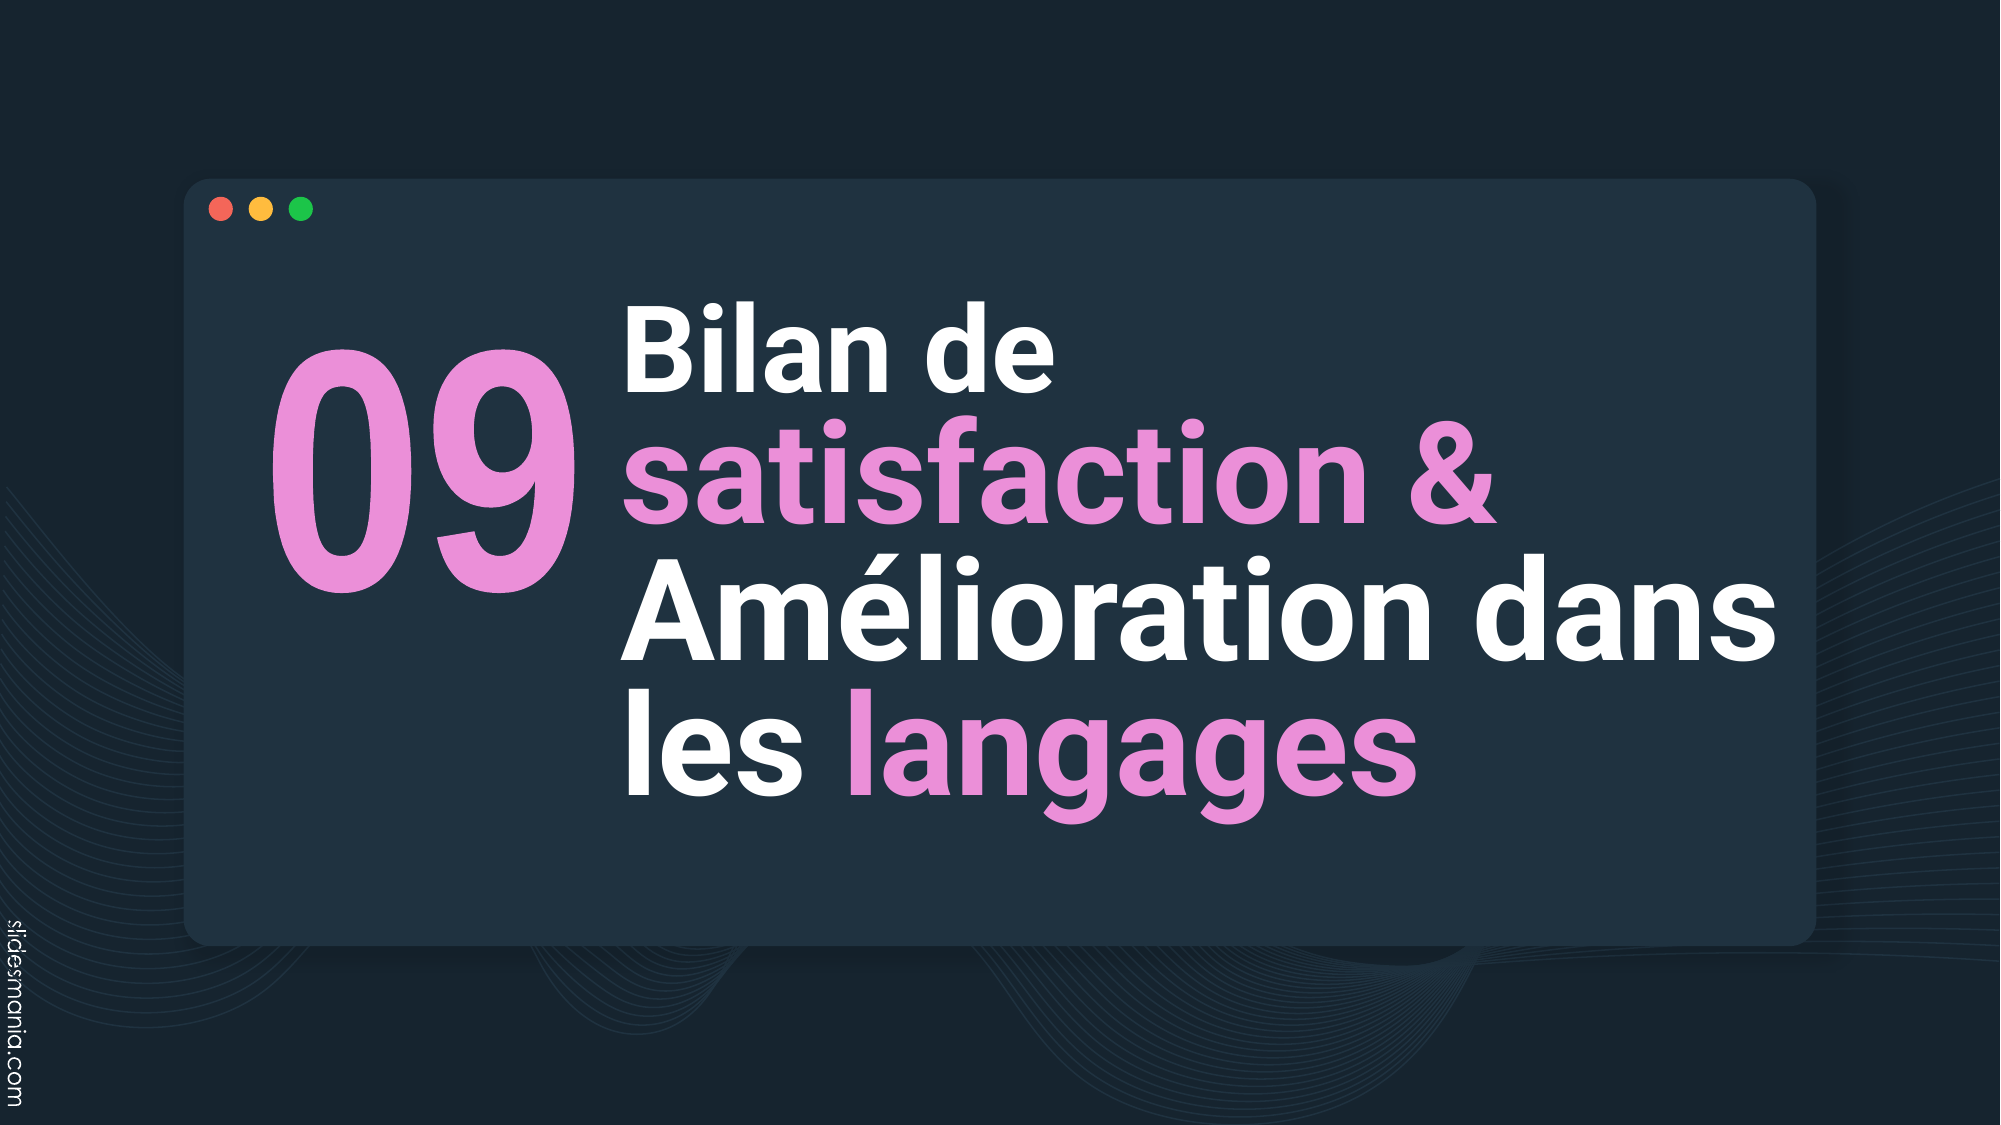

# Bilan de satisfaction & Amélioration dans les langages
09